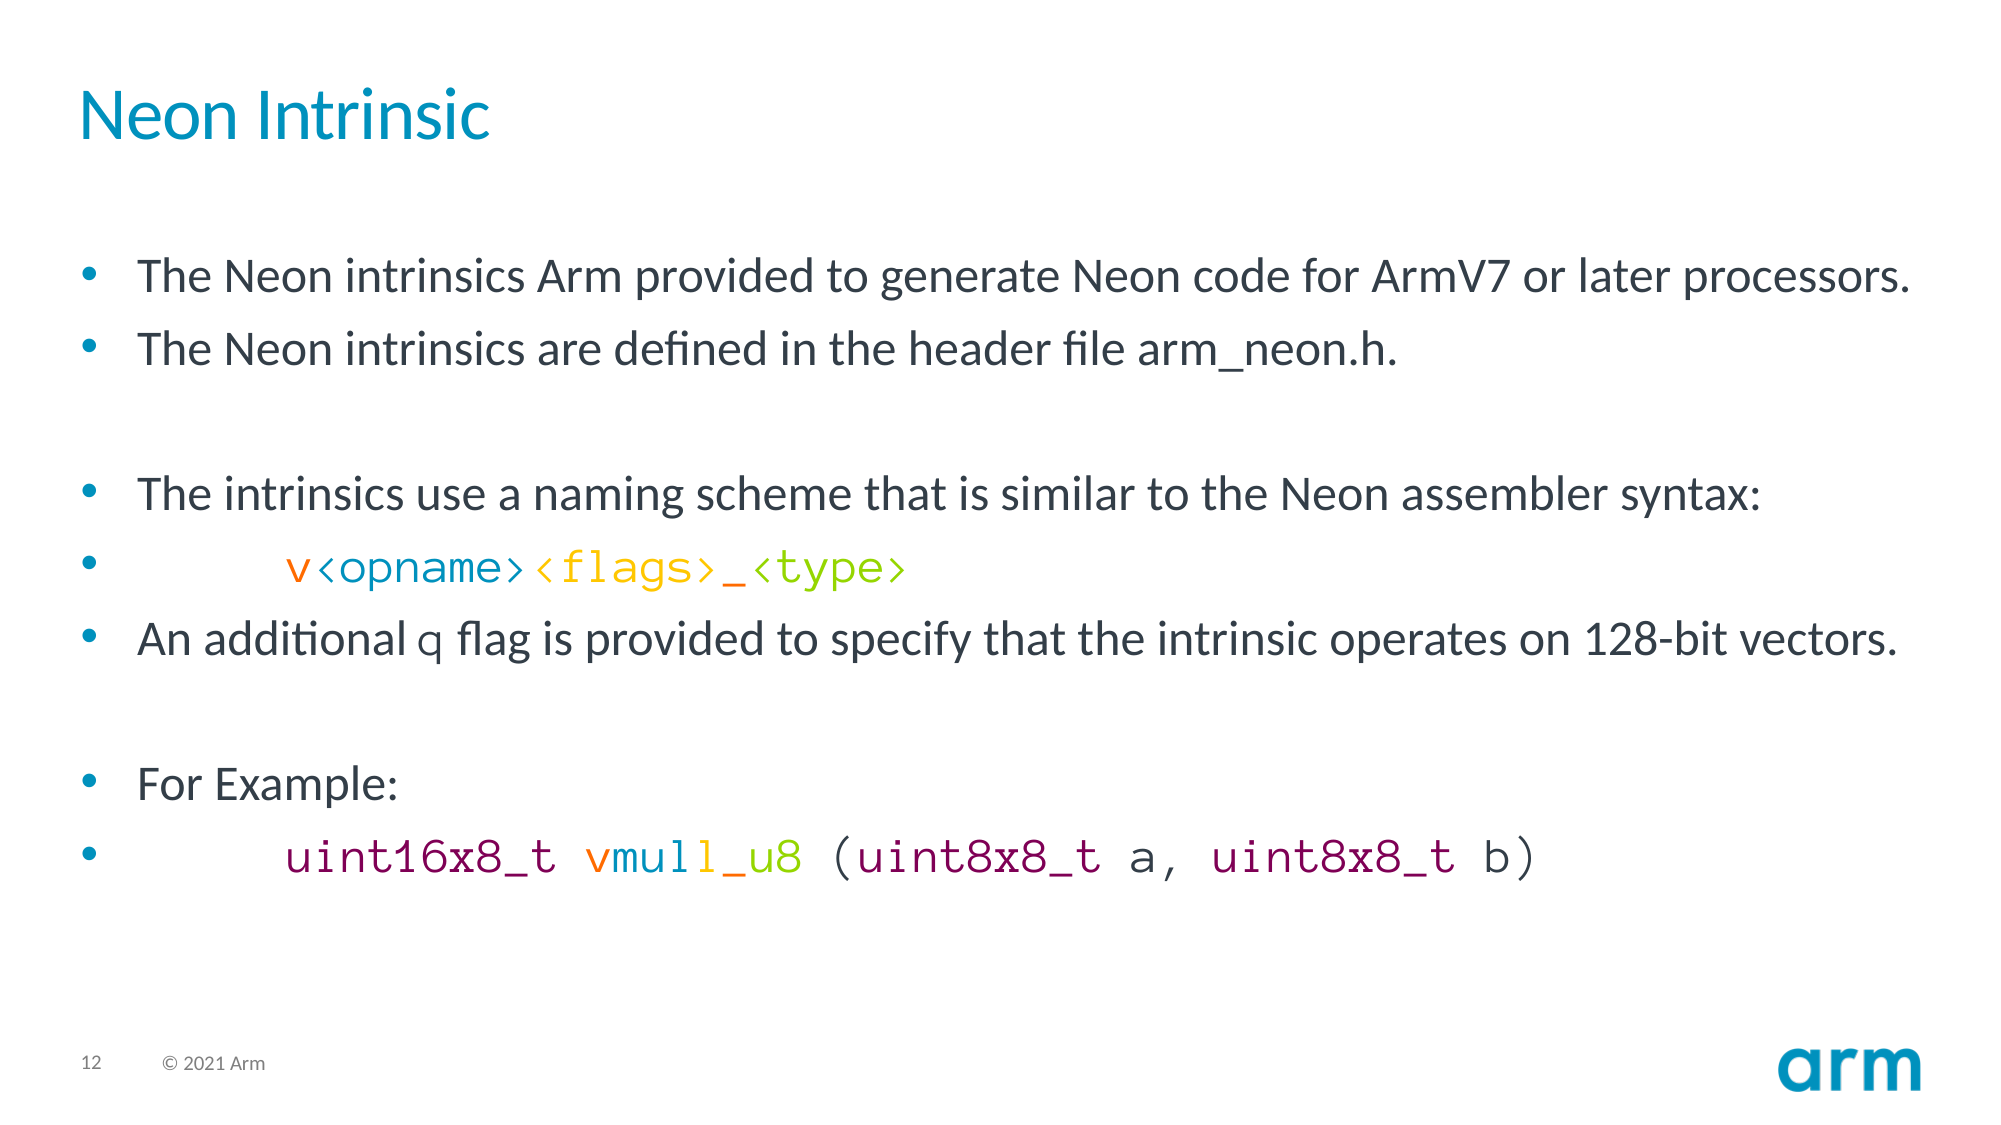

# Neon Intrinsic
The Neon intrinsics Arm provided to generate Neon code for ArmV7 or later processors.
The Neon intrinsics are defined in the header file arm_neon.h.

The intrinsics use a naming scheme that is similar to the Neon assembler syntax:
	v<opname><flags>_<type>
An additional q flag is provided to specify that the intrinsic operates on 128-bit vectors.

For Example:
	uint16x8_t vmull_u8 (uint8x8_t a, uint8x8_t b)